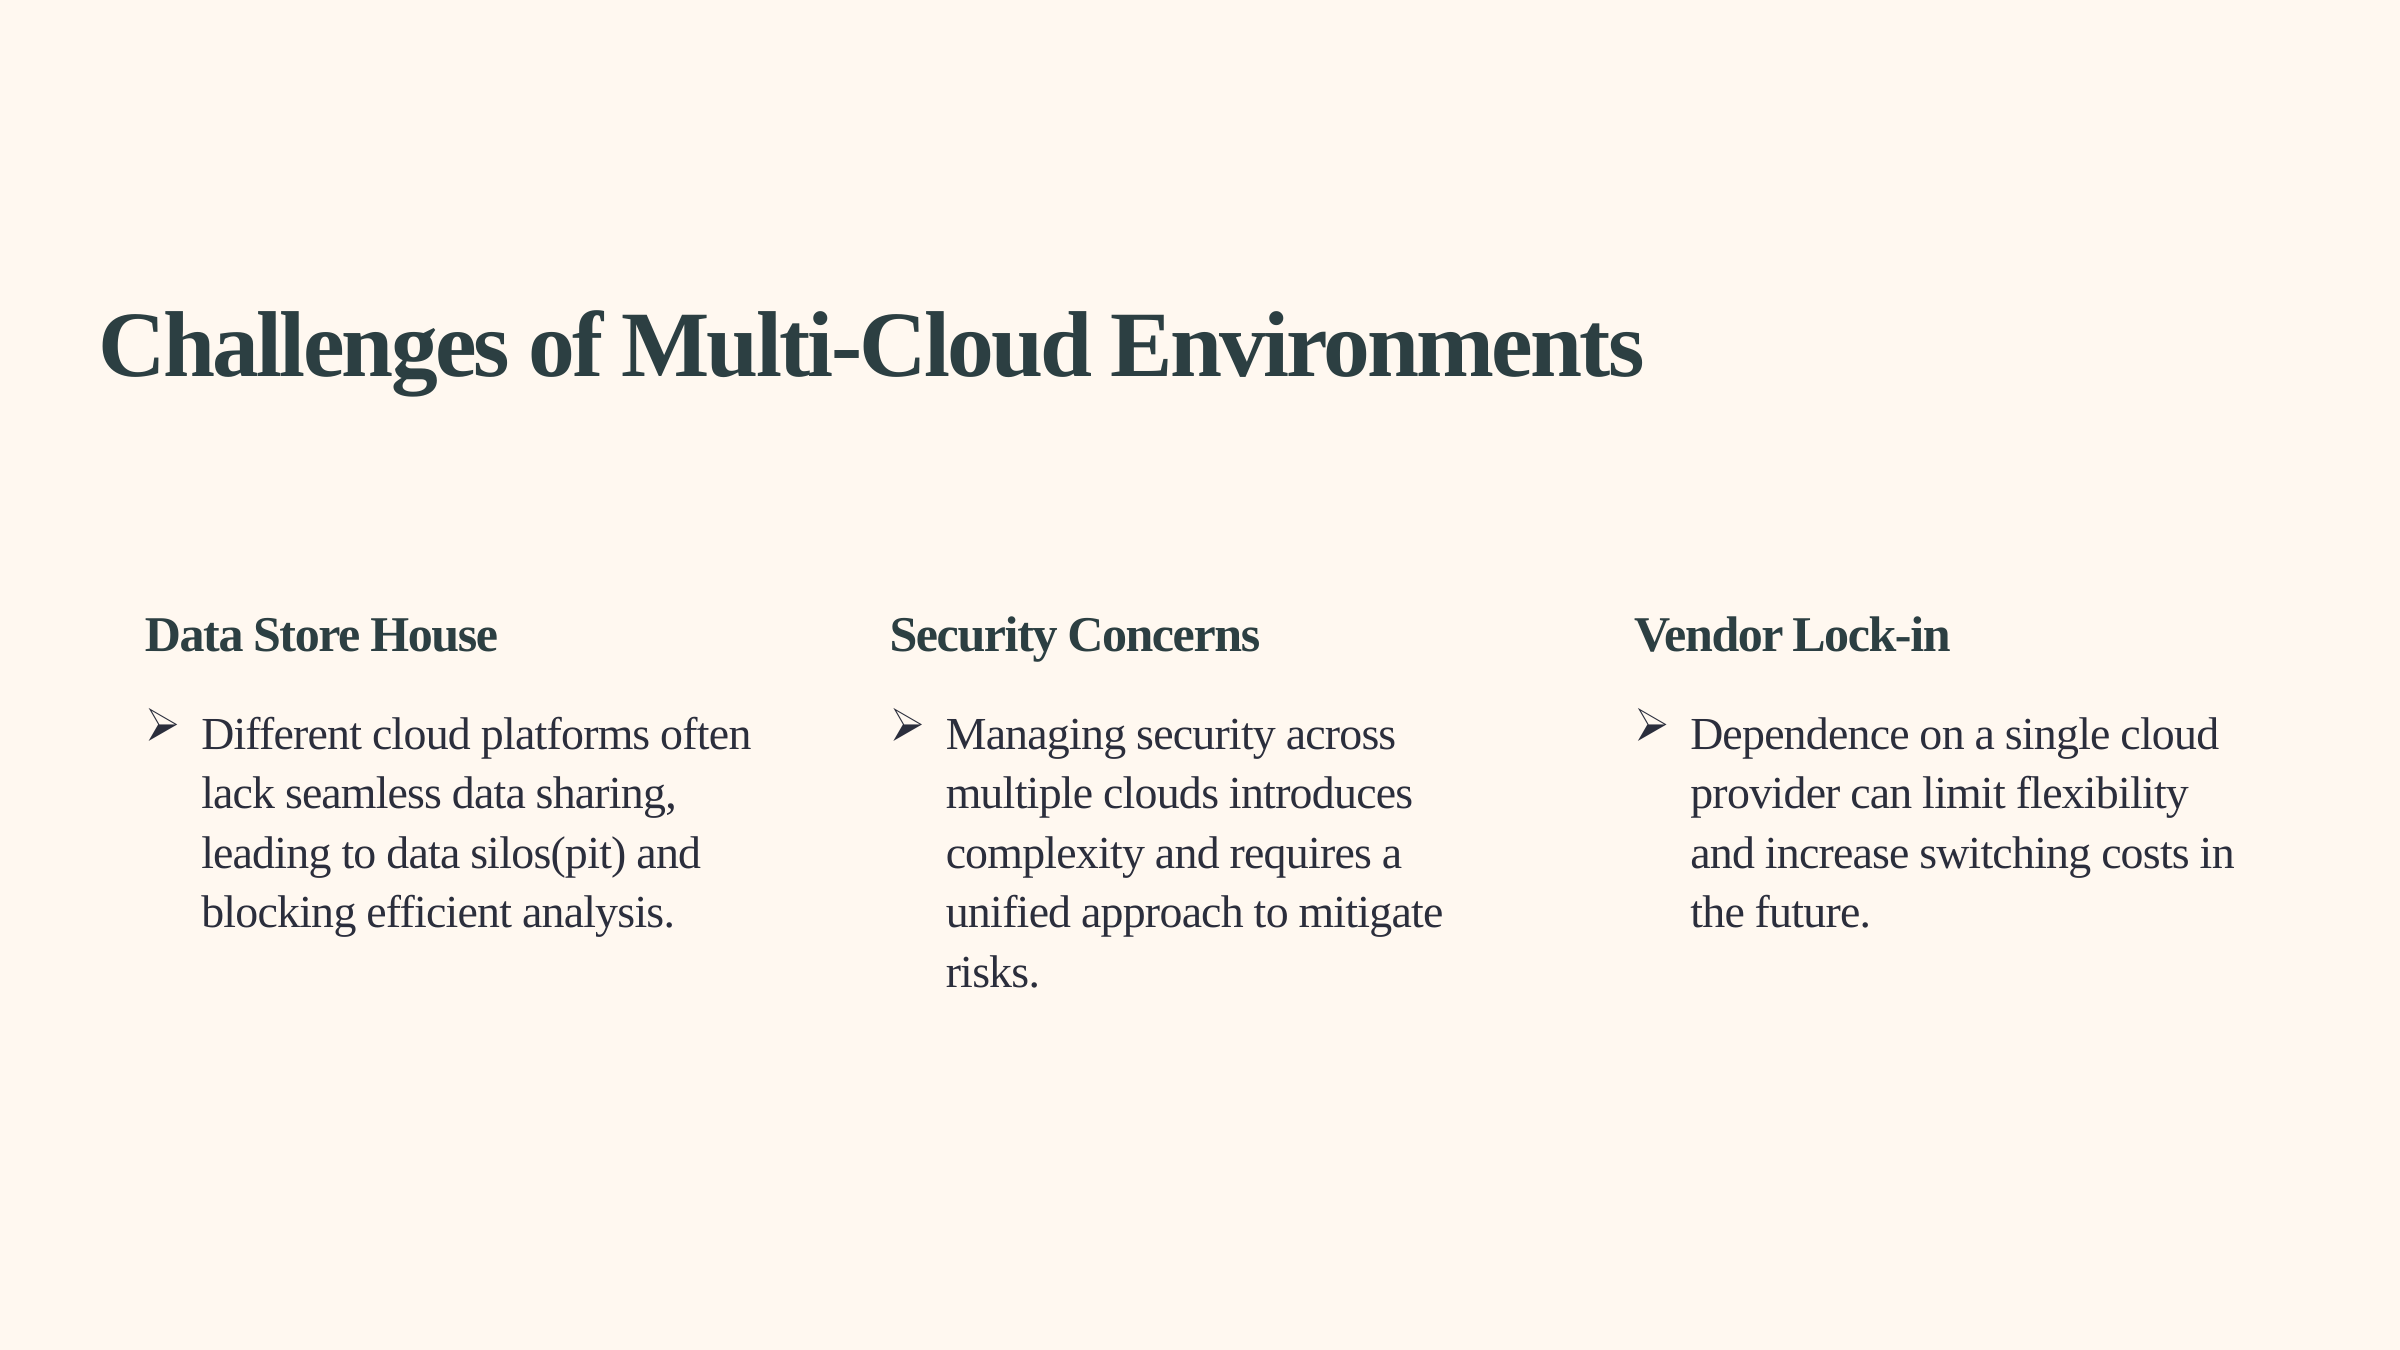

Challenges of Multi-Cloud Environments
Data Store House
Security Concerns
Vendor Lock-in
Different cloud platforms often lack seamless data sharing, leading to data silos(pit) and blocking efficient analysis.
Managing security across multiple clouds introduces complexity and requires a unified approach to mitigate risks.
Dependence on a single cloud provider can limit flexibility and increase switching costs in the future.